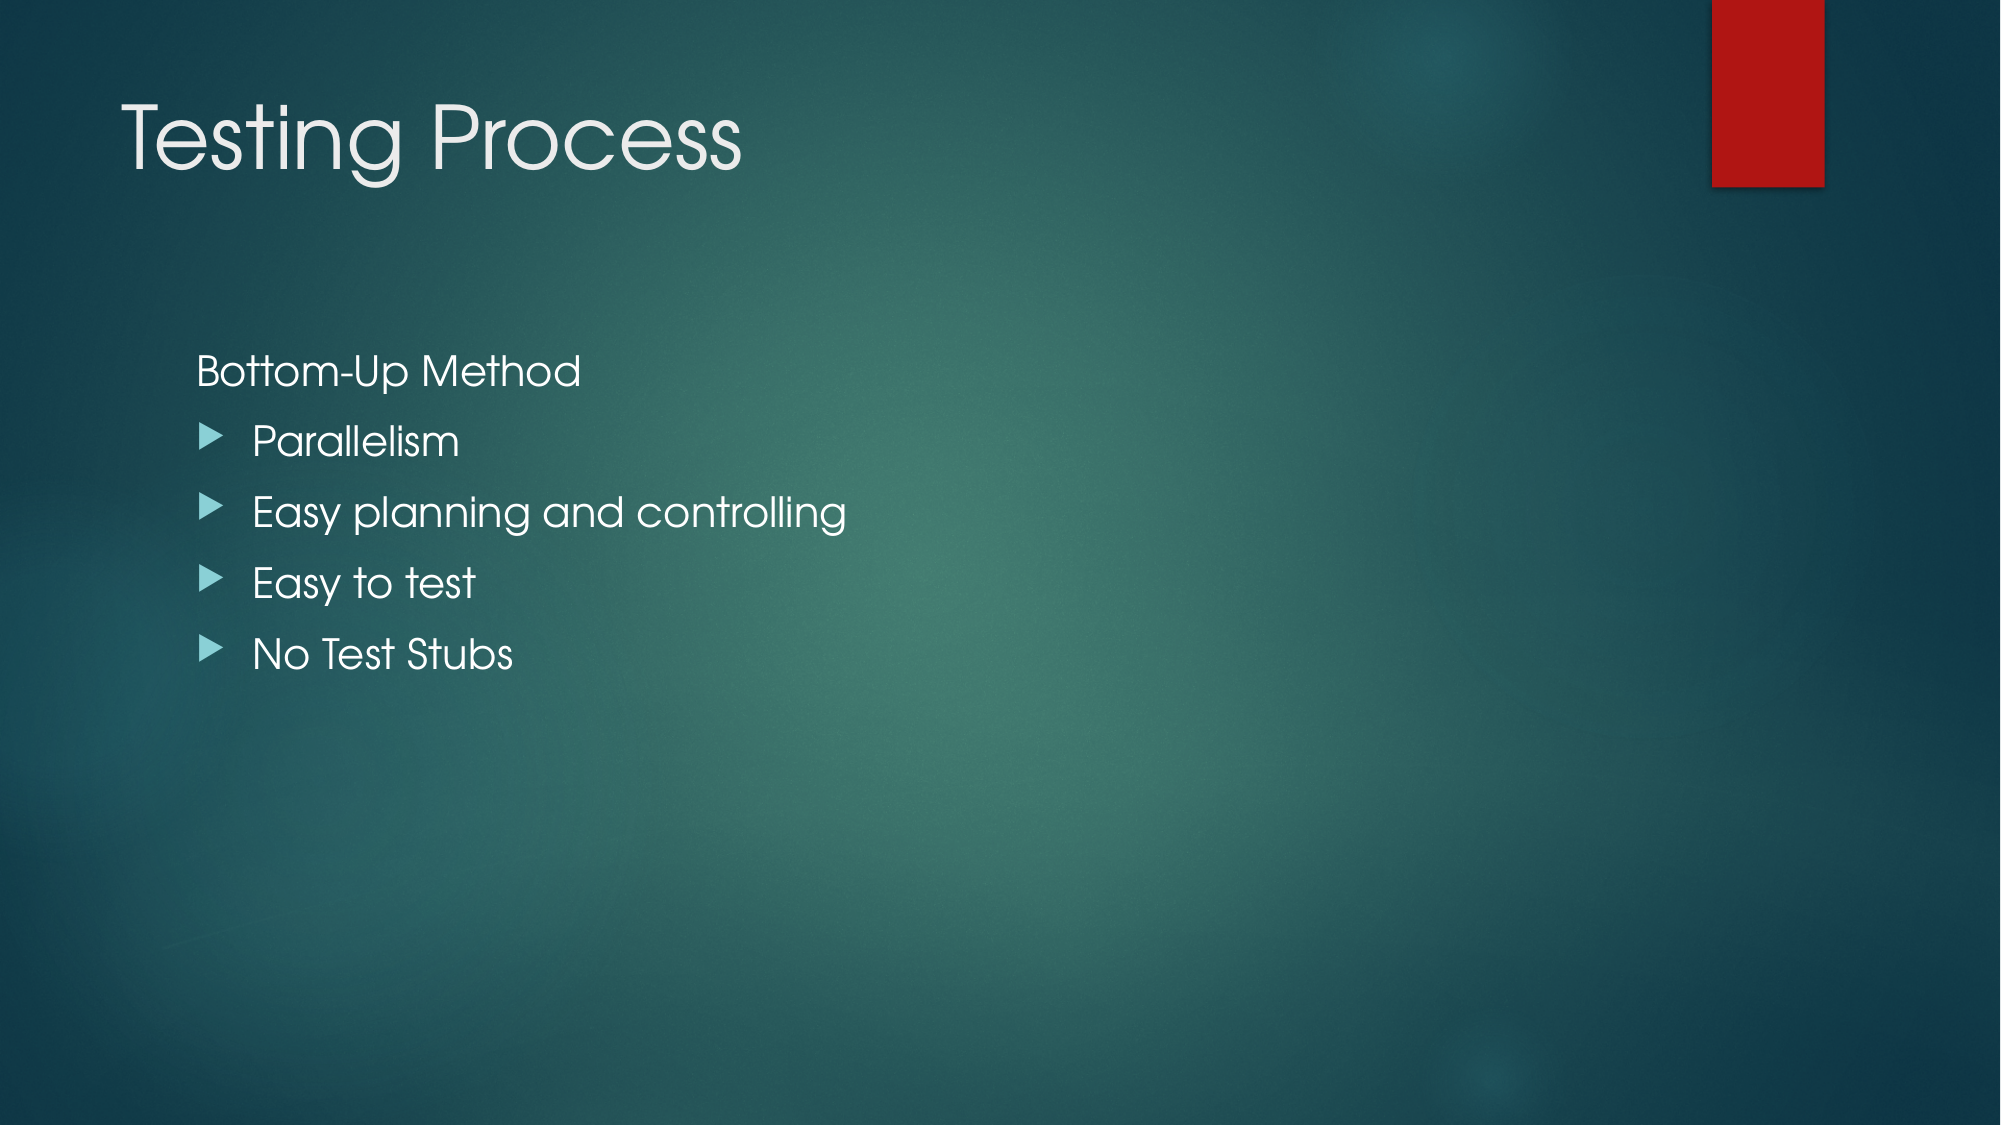

# Testing Process
Bottom-Up Method
Parallelism
Easy planning and controlling
Easy to test
No Test Stubs